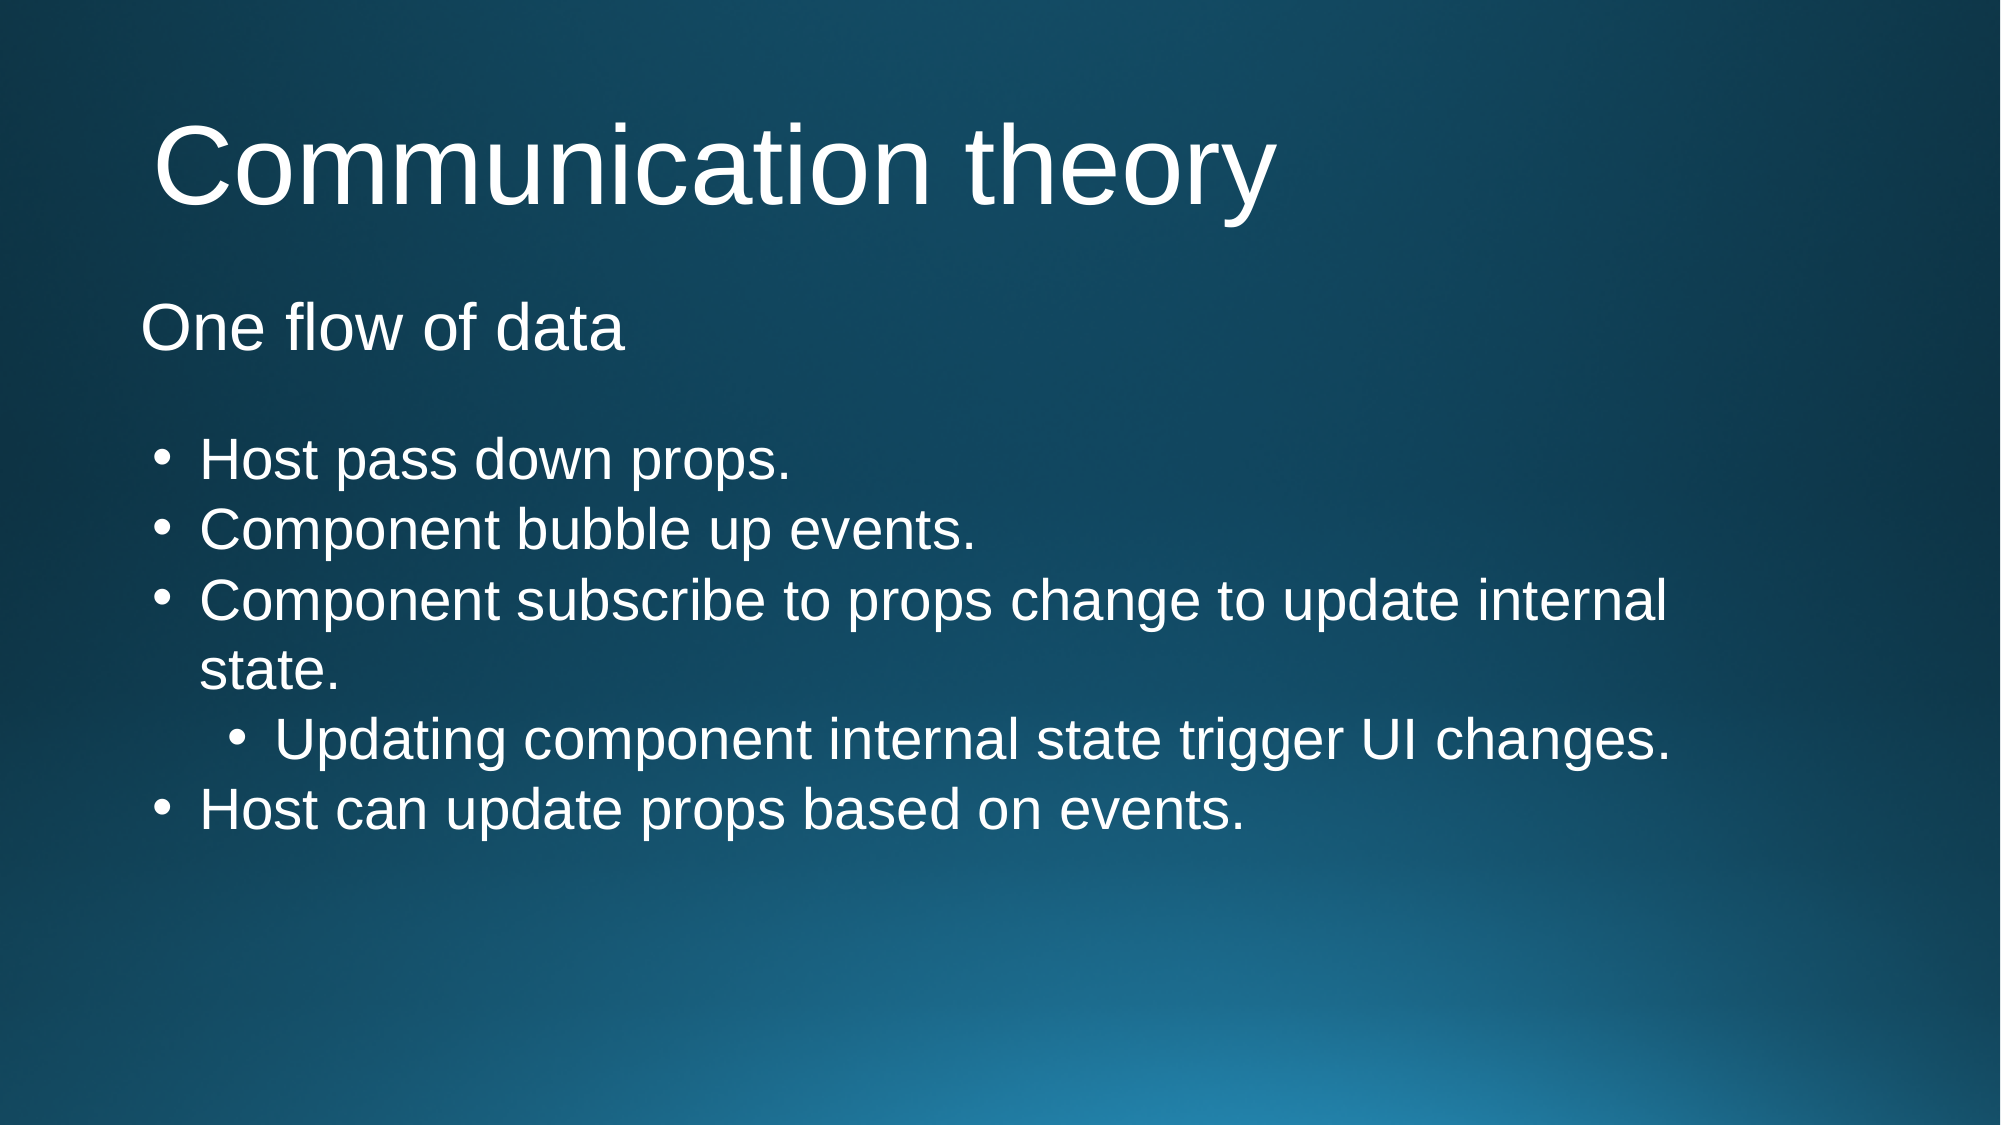

# Communication theory
One flow of data
Host pass down props.
Component bubble up events.
Component subscribe to props change to update internal state.
Updating component internal state trigger UI changes.
Host can update props based on events.